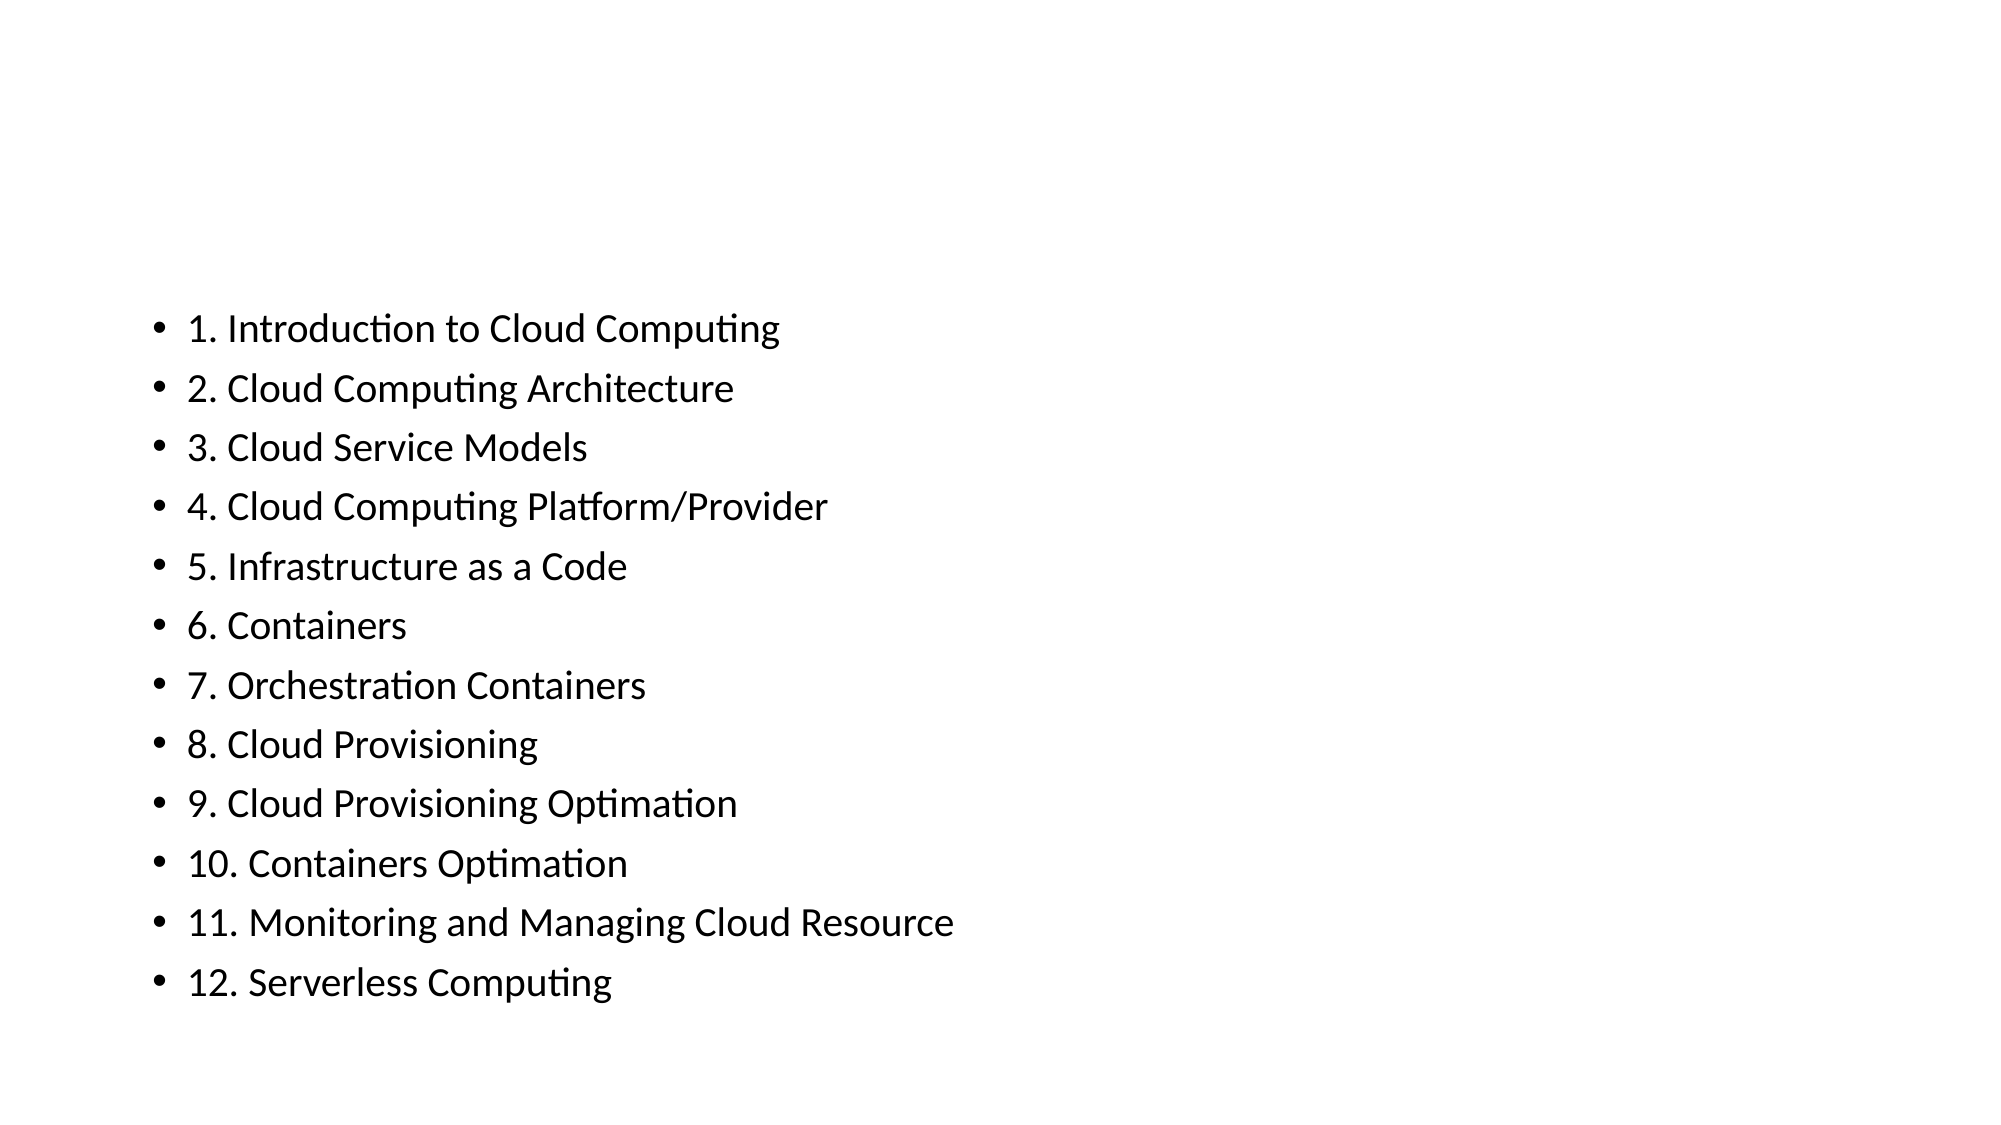

#
1. Introduction to Cloud Computing
2. Cloud Computing Architecture
3. Cloud Service Models
4. Cloud Computing Platform/Provider
5. Infrastructure as a Code
6. Containers
7. Orchestration Containers
8. Cloud Provisioning
9. Cloud Provisioning Optimation
10. Containers Optimation
11. Monitoring and Managing Cloud Resource
12. Serverless Computing